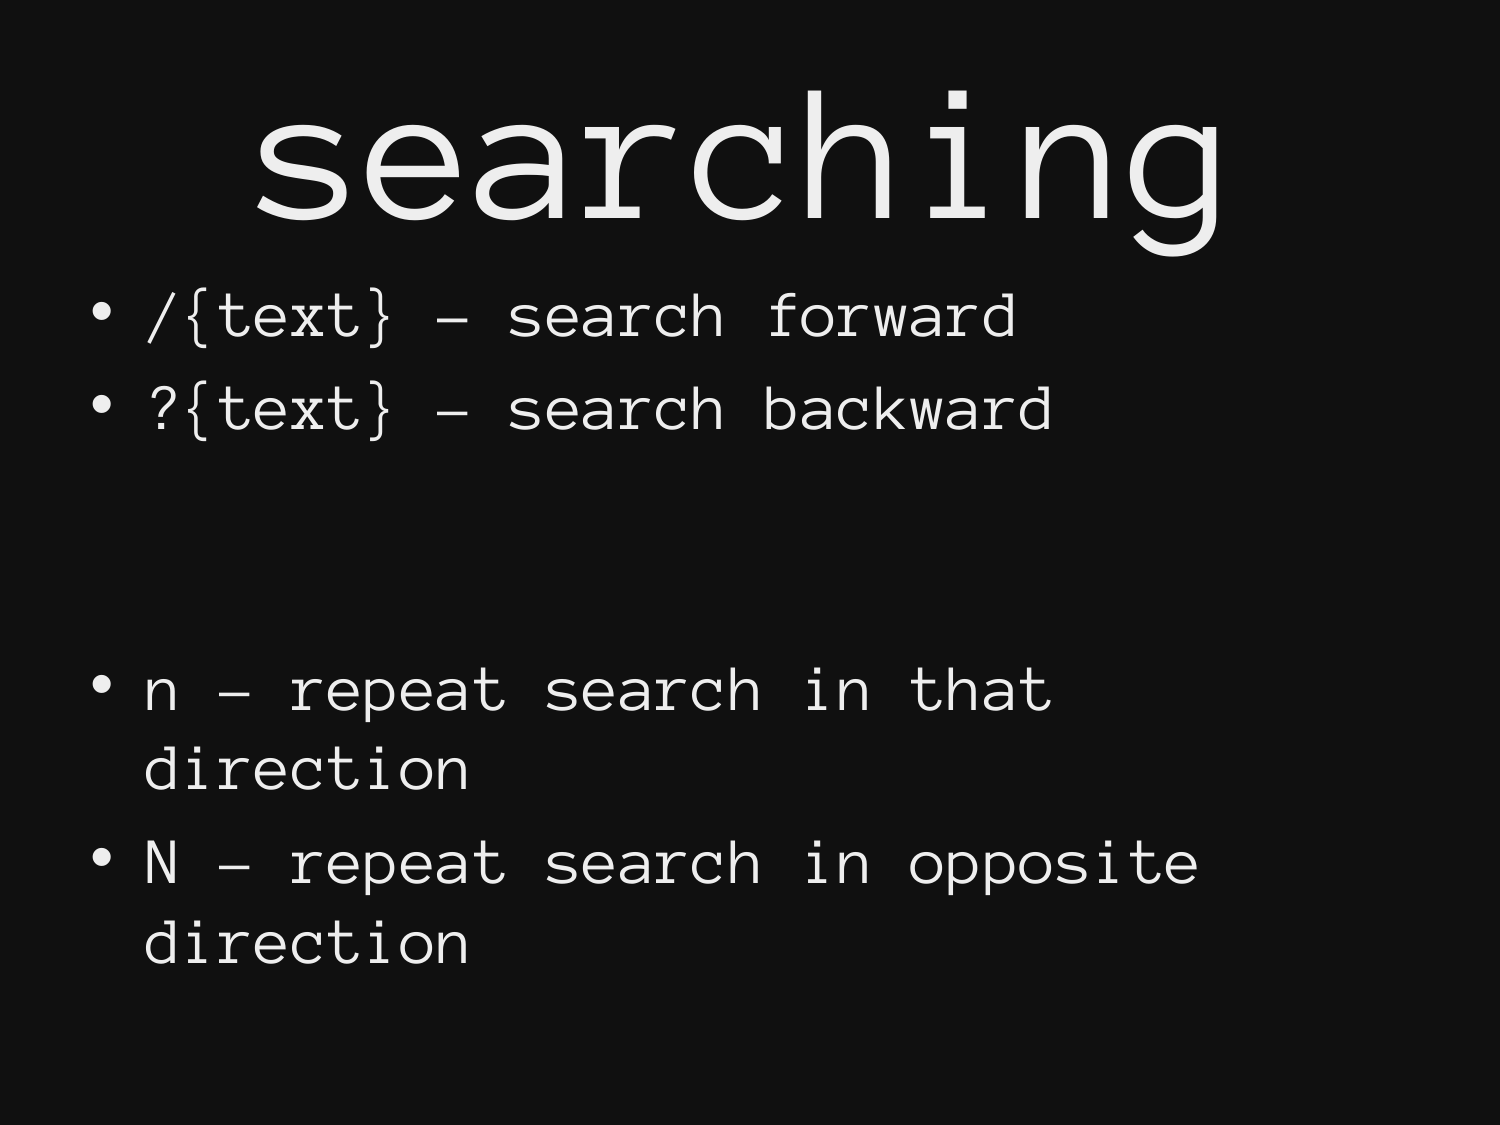

# searching
/{text} - search forward
?{text} – search backward

n – repeat search in that direction
N – repeat search in opposite direction